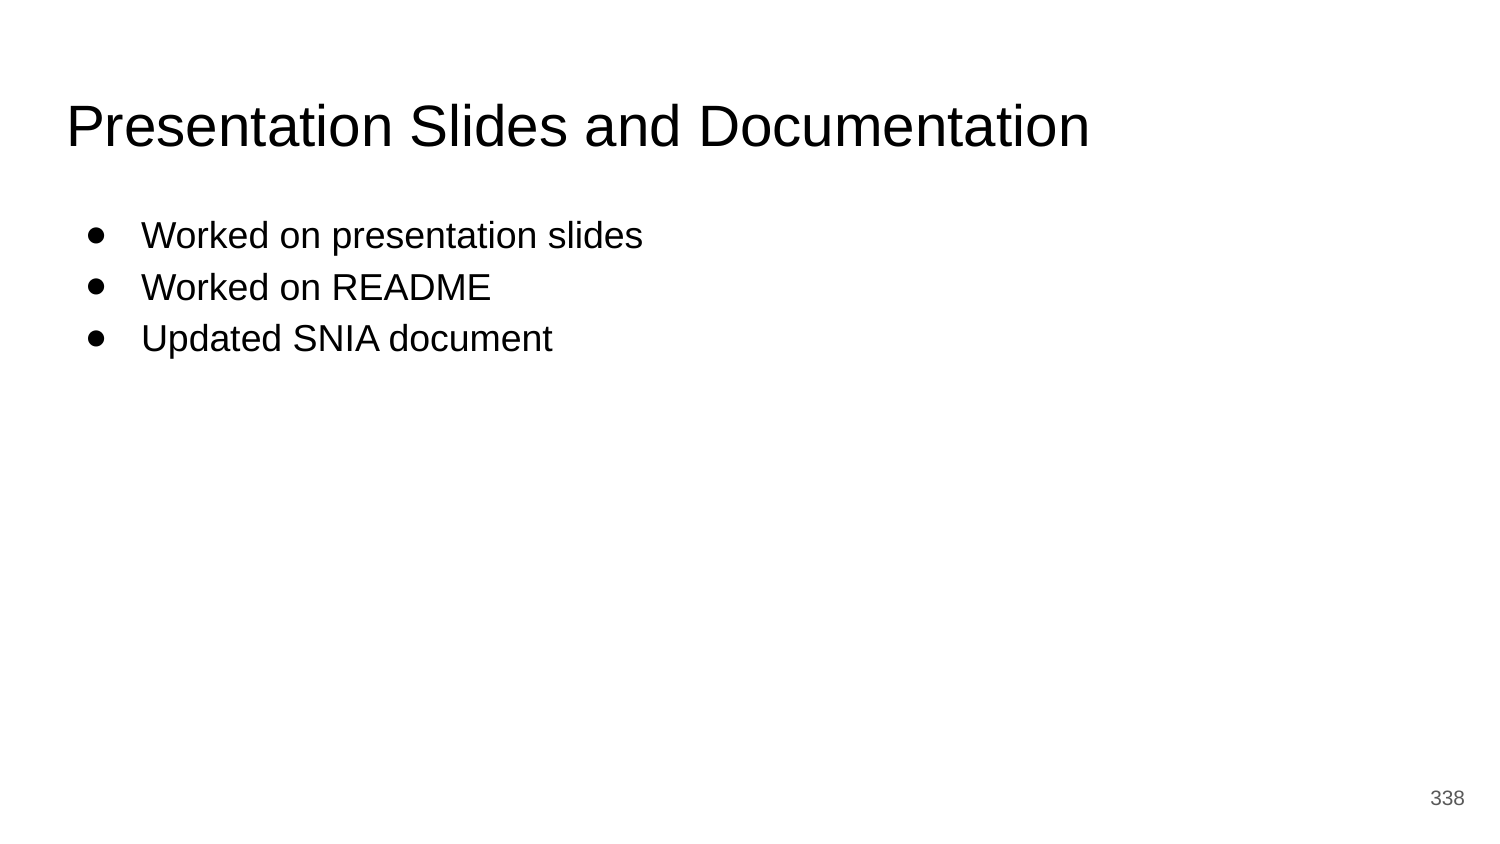

# Presentation Slides and Documentation
Worked on presentation slides
Worked on README
Updated SNIA document
338